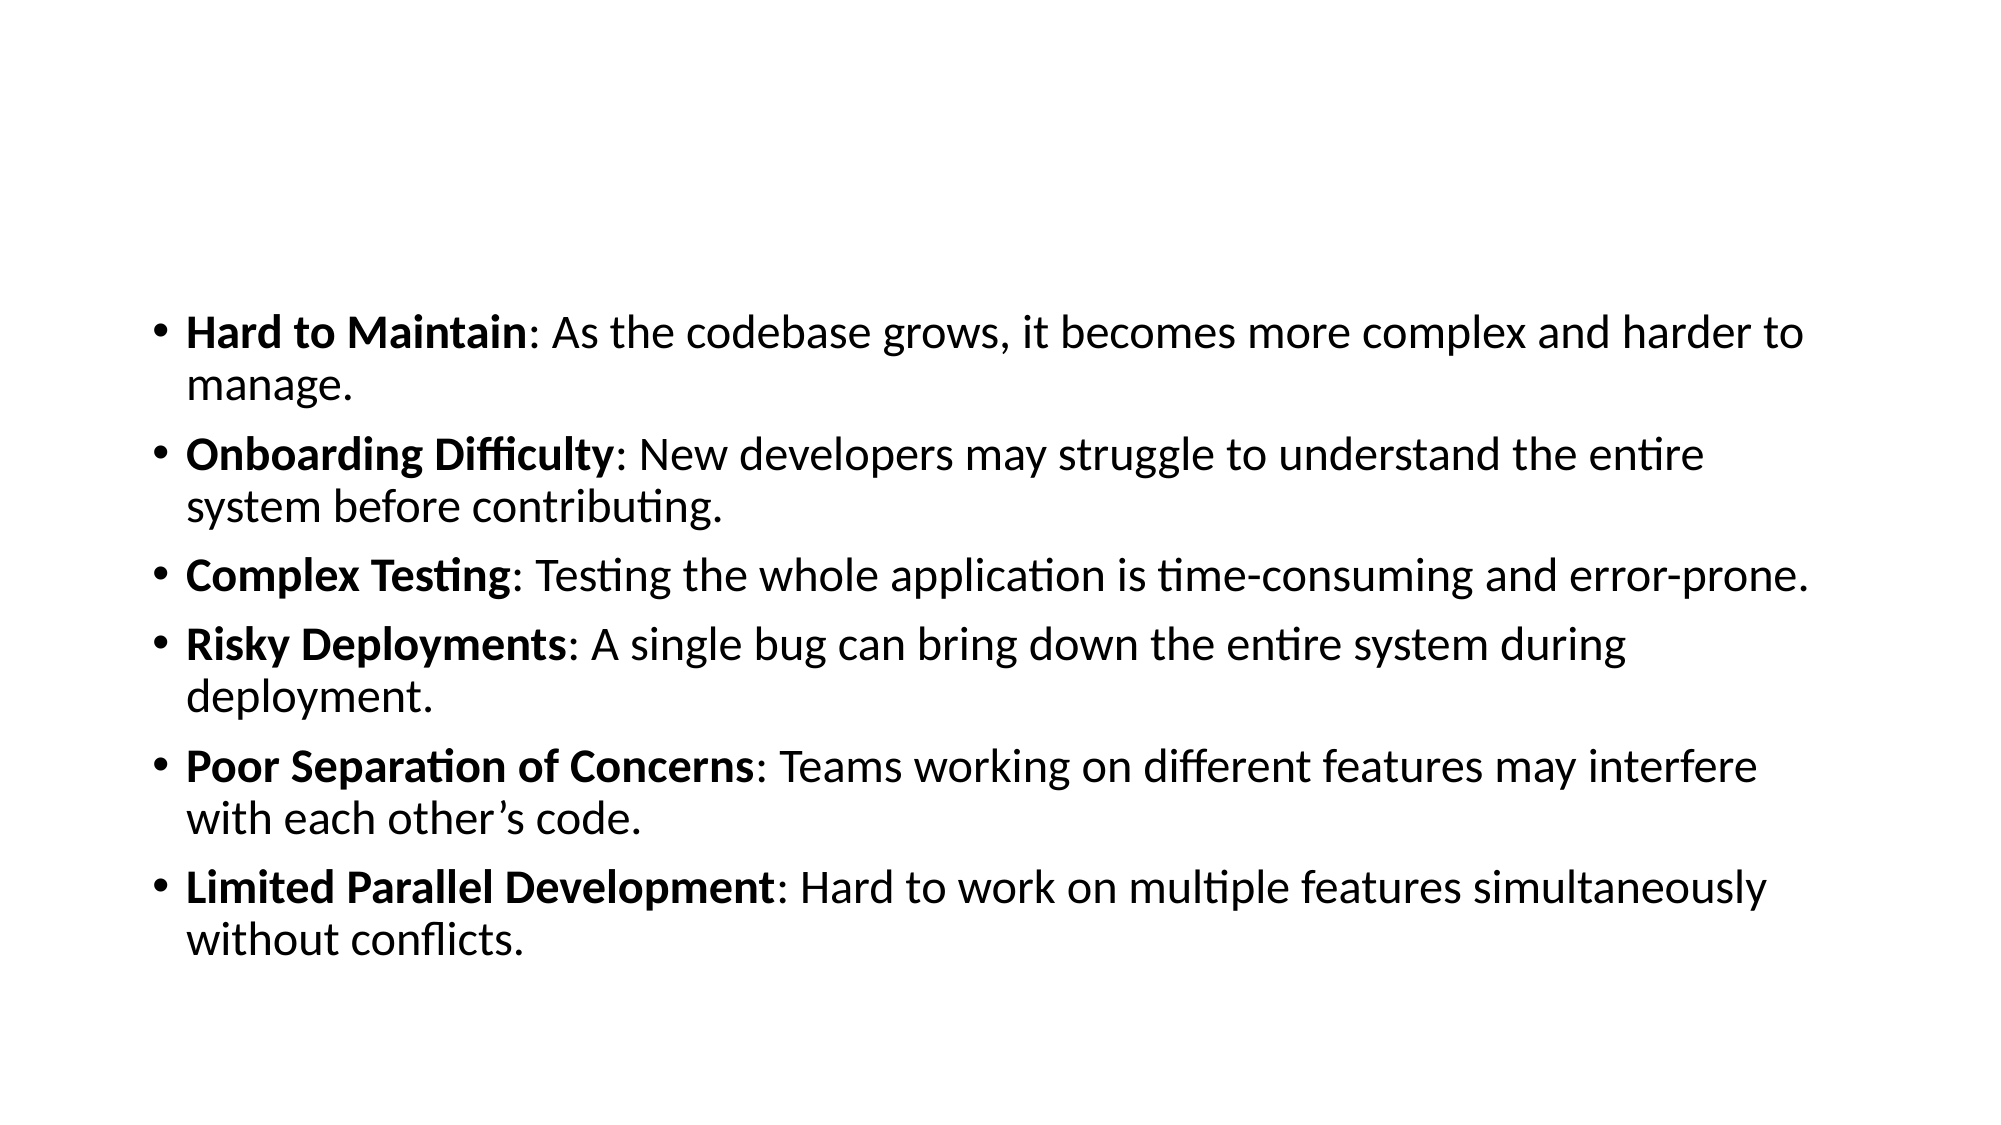

Hard to Maintain: As the codebase grows, it becomes more complex and harder to manage.
Onboarding Difficulty: New developers may struggle to understand the entire system before contributing.
Complex Testing: Testing the whole application is time-consuming and error-prone.
Risky Deployments: A single bug can bring down the entire system during deployment.
Poor Separation of Concerns: Teams working on different features may interfere with each other’s code.
Limited Parallel Development: Hard to work on multiple features simultaneously without conflicts.